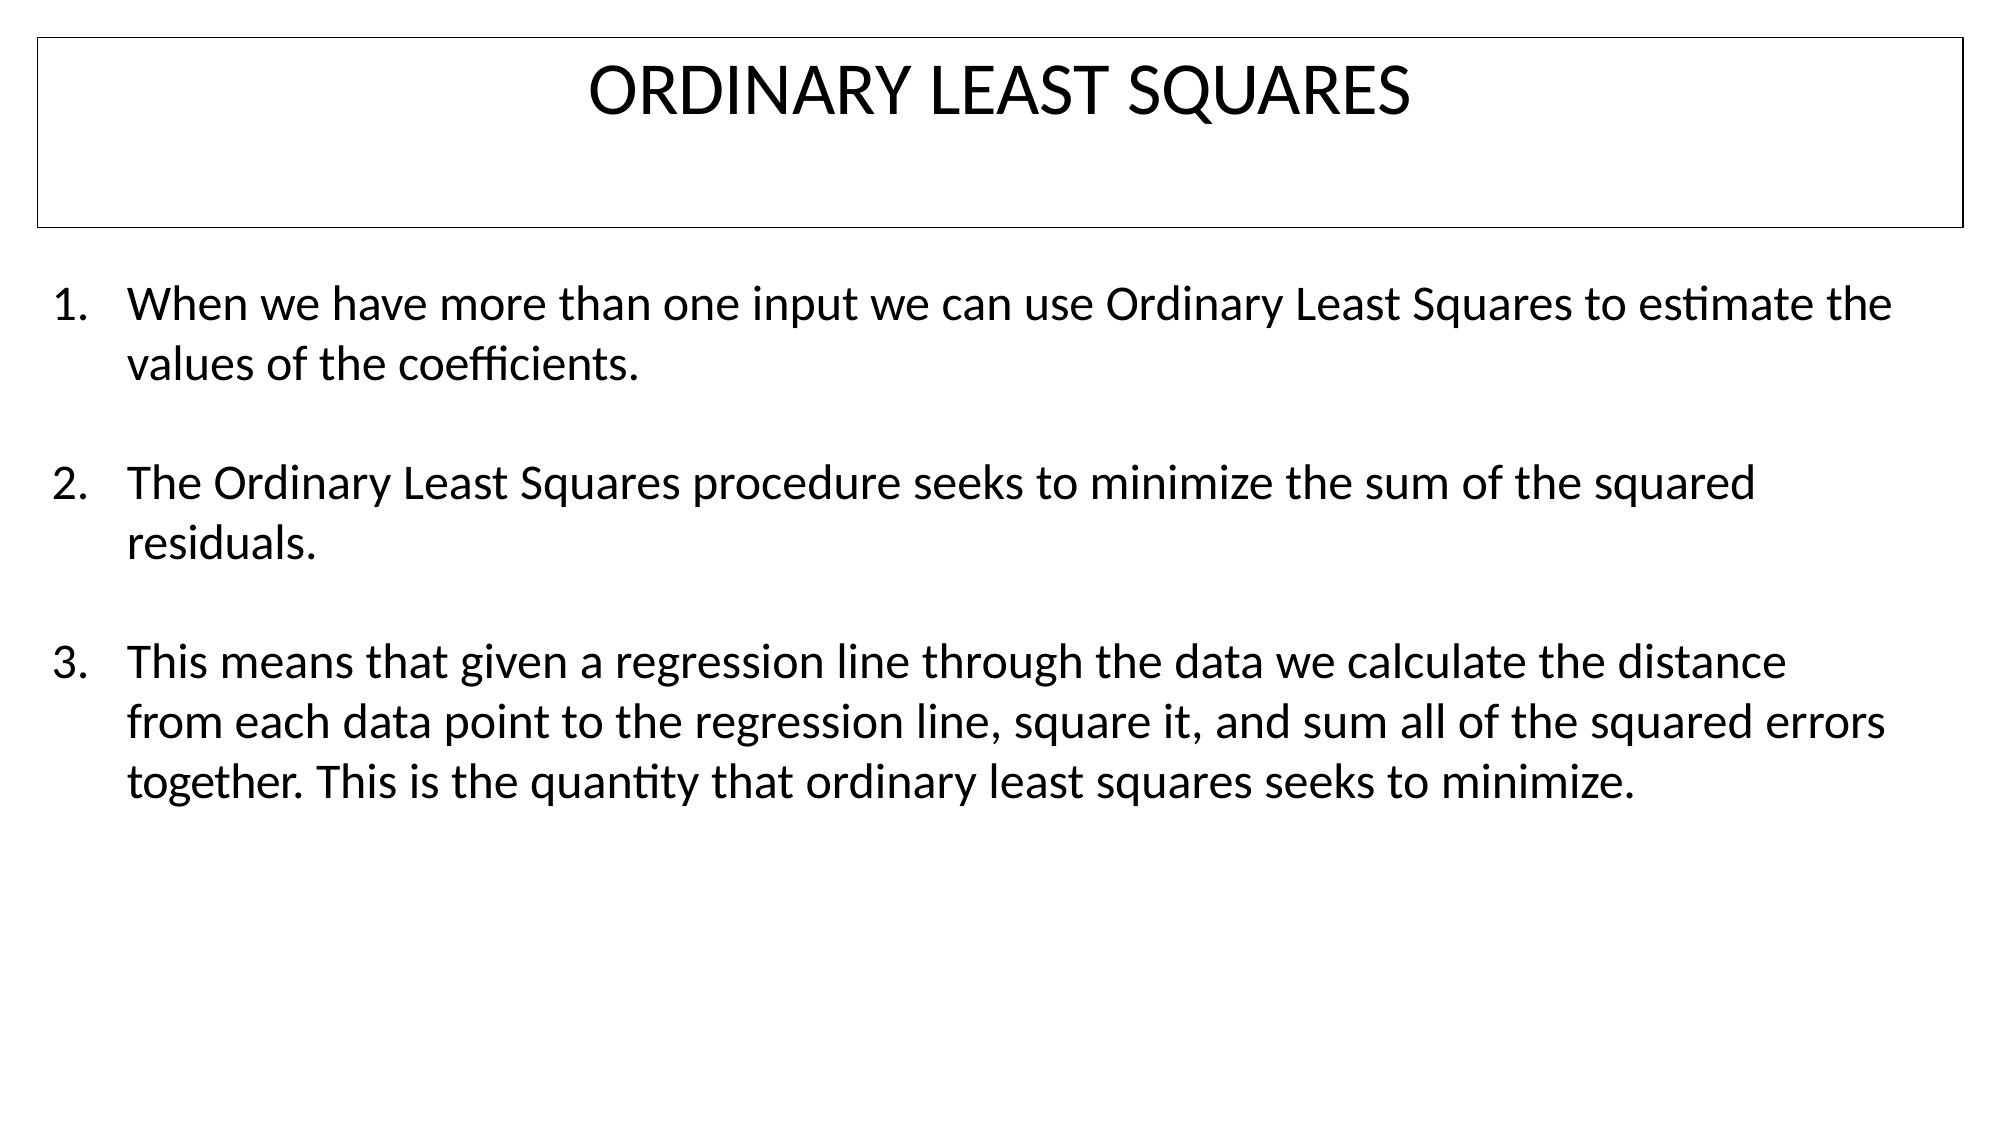

# ORDINARY LEAST SQUARES
When we have more than one input we can use Ordinary Least Squares to estimate the values of the coefficients.

The Ordinary Least Squares procedure seeks to minimize the sum of the squared residuals.

This means that given a regression line through the data we calculate the distance from each data point to the regression line, square it, and sum all of the squared errors together. This is the quantity that ordinary least squares seeks to minimize.